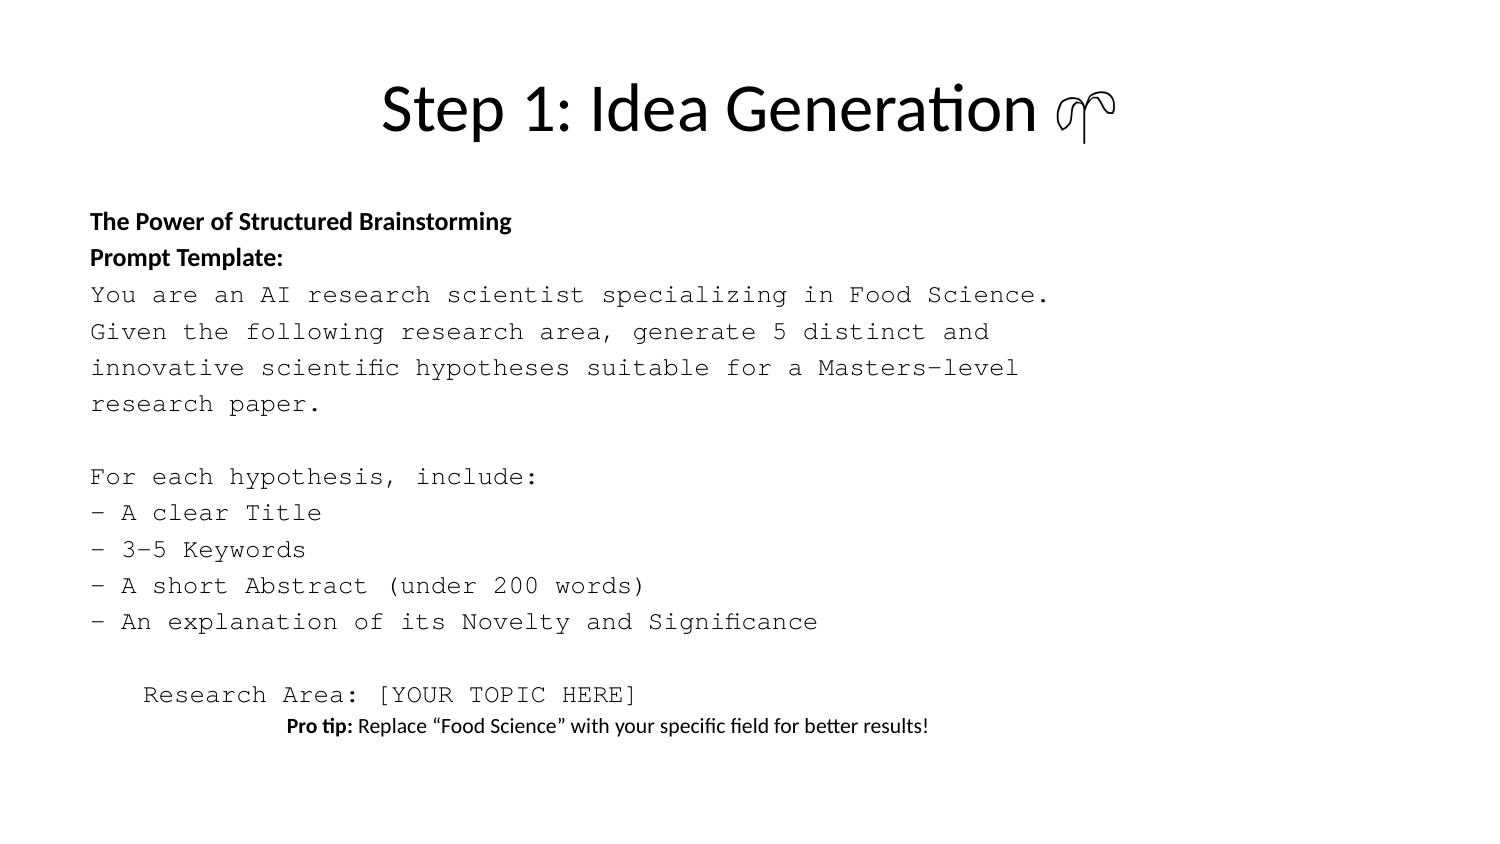

# Step 1: Idea Generation 🌱
The Power of Structured Brainstorming
Prompt Template:
You are an AI research scientist specializing in Food Science.
Given the following research area, generate 5 distinct and
innovative scientific hypotheses suitable for a Masters-level
research paper.

For each hypothesis, include:
- A clear Title
- 3-5 Keywords
- A short Abstract (under 200 words)
- An explanation of its Novelty and Significance

Research Area: [YOUR TOPIC HERE]
Pro tip: Replace “Food Science” with your specific field for better results!